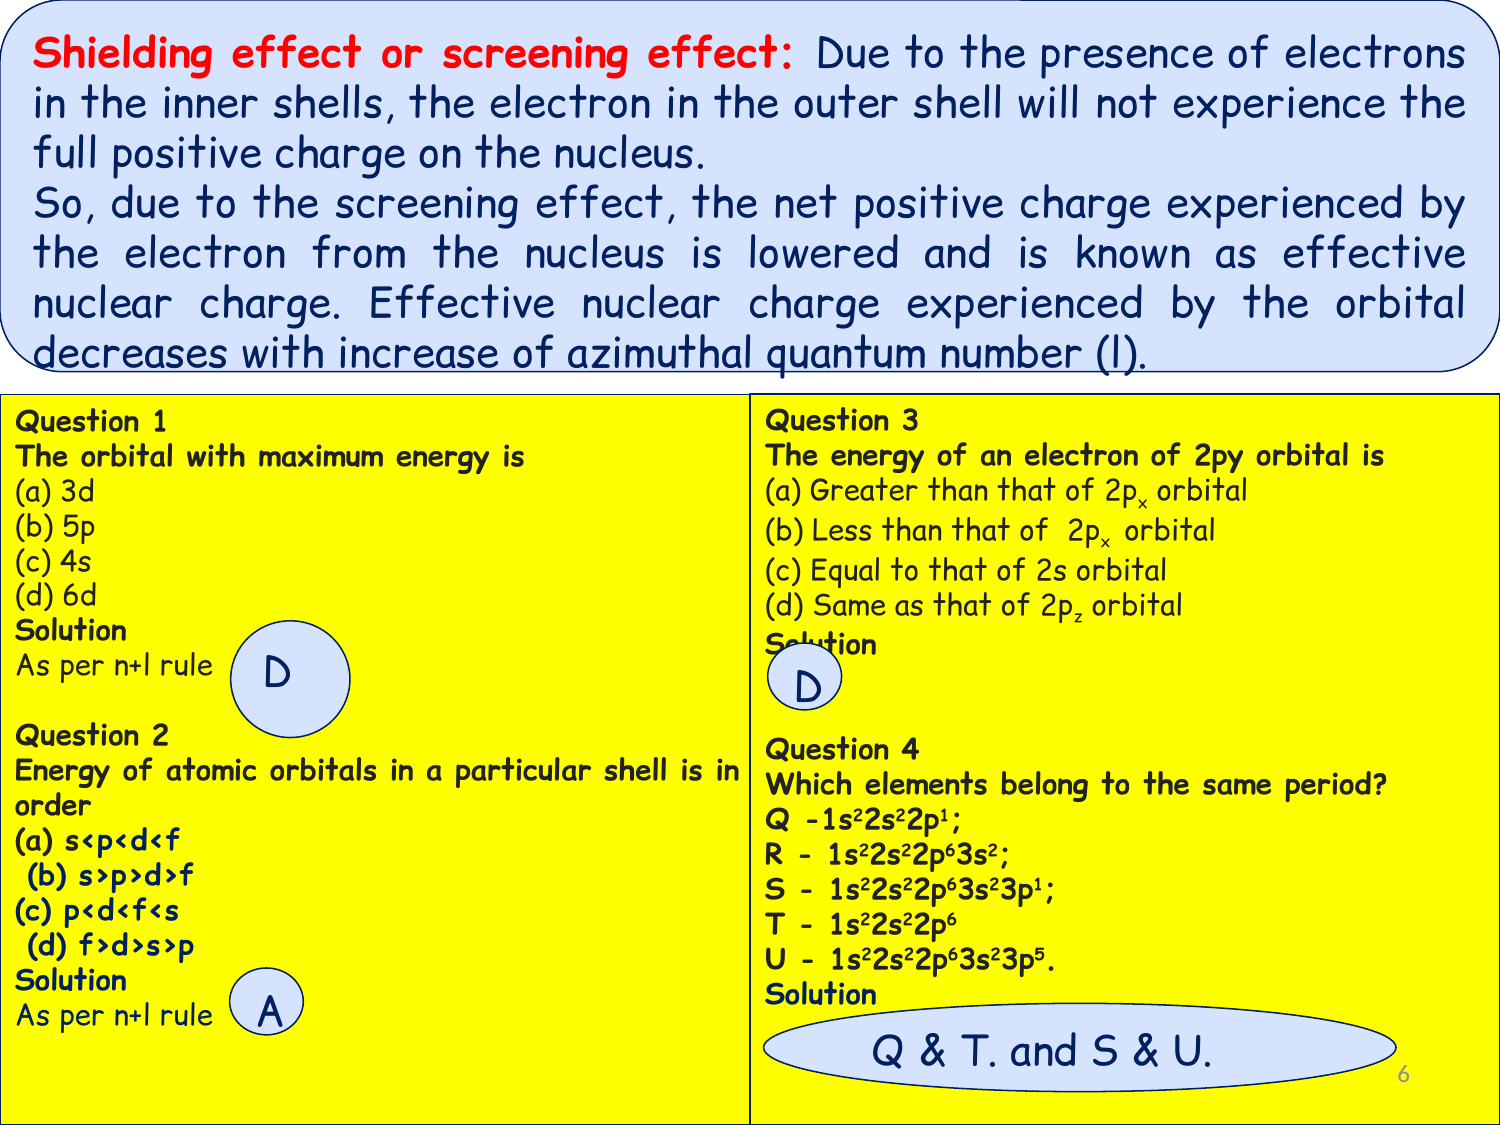

Shielding effect or screening effect: Due to the presence of electrons in the inner shells, the electron in the outer shell will not experience the full positive charge on the nucleus.
So, due to the screening effect, the net positive charge experienced by the electron from the nucleus is lowered and is known as effective nuclear charge. Effective nuclear charge experienced by the orbital decreases with increase of azimuthal quantum number (l).
Question 3
The energy of an electron of 2py orbital is
(a) Greater than that of 2px orbital
(b) Less than that of  2px  orbital
(c) Equal to that of 2s orbital
(d) Same as that of 2pz orbital
Solution
Question 4
Which elements belong to the same period?
Q -1s22s22p1;
R - 1s22s22p63s2;
S - 1s22s22p63s23p1;
T - 1s22s22p6
U - 1s22s22p63s23p5.
Solution
Question 1
The orbital with maximum energy is
(a) 3d
(b) 5p
(c) 4s
(d) 6d
Solution
As per n+l rule
Question 2
Energy of atomic orbitals in a particular shell is in the order
(a) s<p<d<f
 (b) s>p>d>f
(c) p<d<f<s
 (d) f>d>s>p
Solution
As per n+l rule
D
D
A
Q & T. and S & U.
6